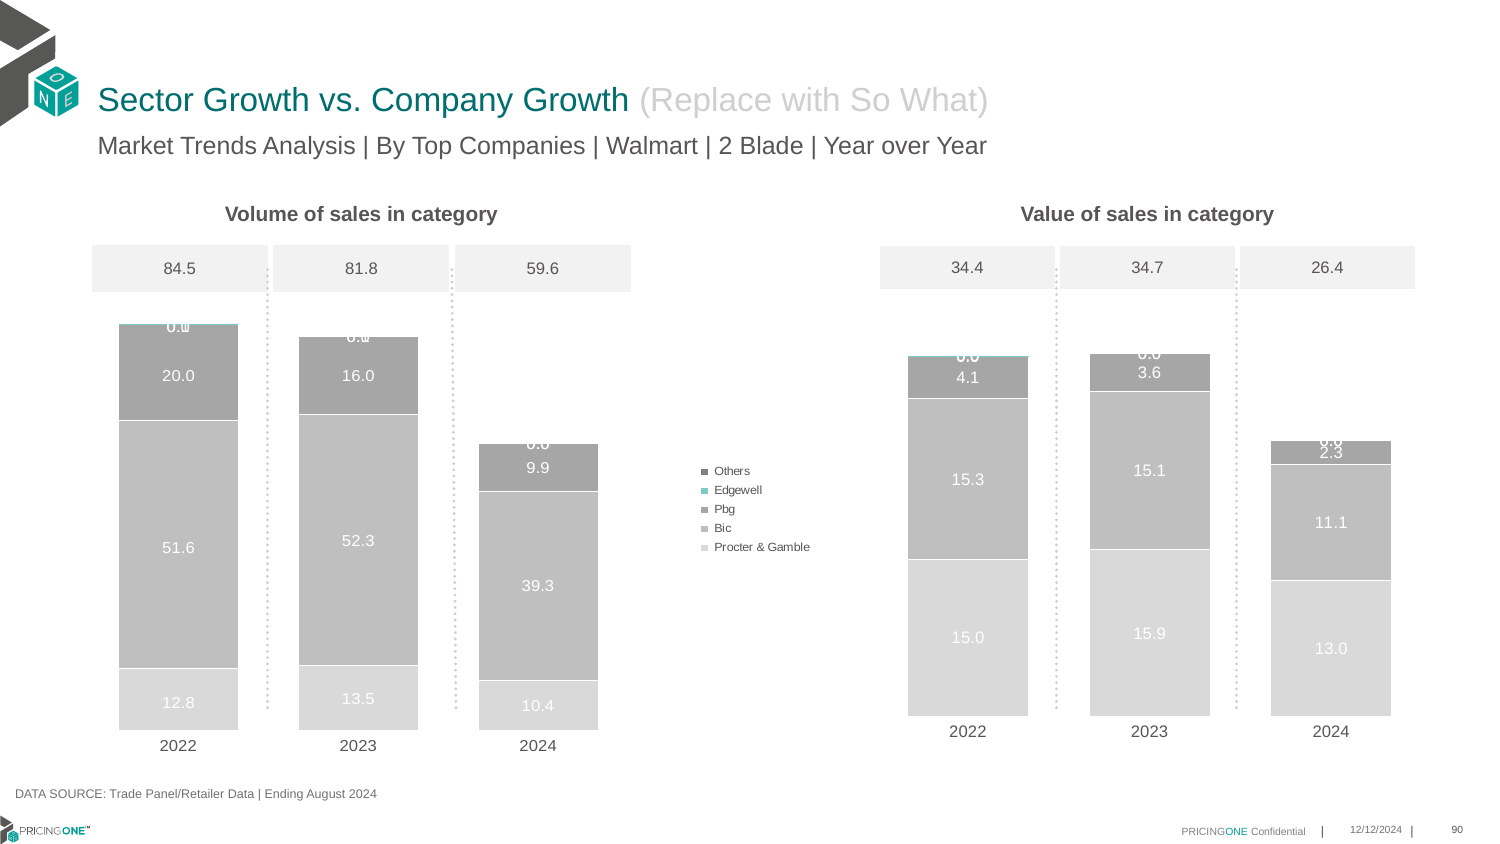

# Sector Growth vs. Company Growth (Replace with So What)
Market Trends Analysis | By Top Companies | Walmart | 2 Blade | Year over Year
| Value of sales in category |  |  |
| --- | --- | --- |
| 34.4 | 34.7 | 26.4 |
| Volume of sales in category |  |  |
| --- | --- | --- |
| 84.5 | 81.8 | 59.6 |

### Chart

| Category | Procter & Gamble | Bic | Pbg | Edgewell | Others |
|---|---|---|---|---|---|
| 2022 | 14.997234 | 15.32082 | 4.087046 | 0.038184 | 5e-06 |
| 2023 | 15.892381 | 15.118166 | 3.614095 | 0.036153 | 8e-06 |
| 2024 | 12.965954 | 11.077416 | 2.30542 | 0.020923 | 0.0 |

### Chart

| Category | Procter & Gamble | Bic | Pbg | Edgewell | Others |
|---|---|---|---|---|---|
| 2022 | 12.814481 | 51.577593 | 20.011762 | 0.083727 | 3.5e-05 |
| 2023 | 13.464723 | 52.253976 | 16.046483 | 0.069964 | 3.4e-05 |
| 2024 | 10.405964 | 39.332782 | 9.858374 | 0.037157 | 0.0 |
DATA SOURCE: Trade Panel/Retailer Data | Ending August 2024

12/12/2024
90